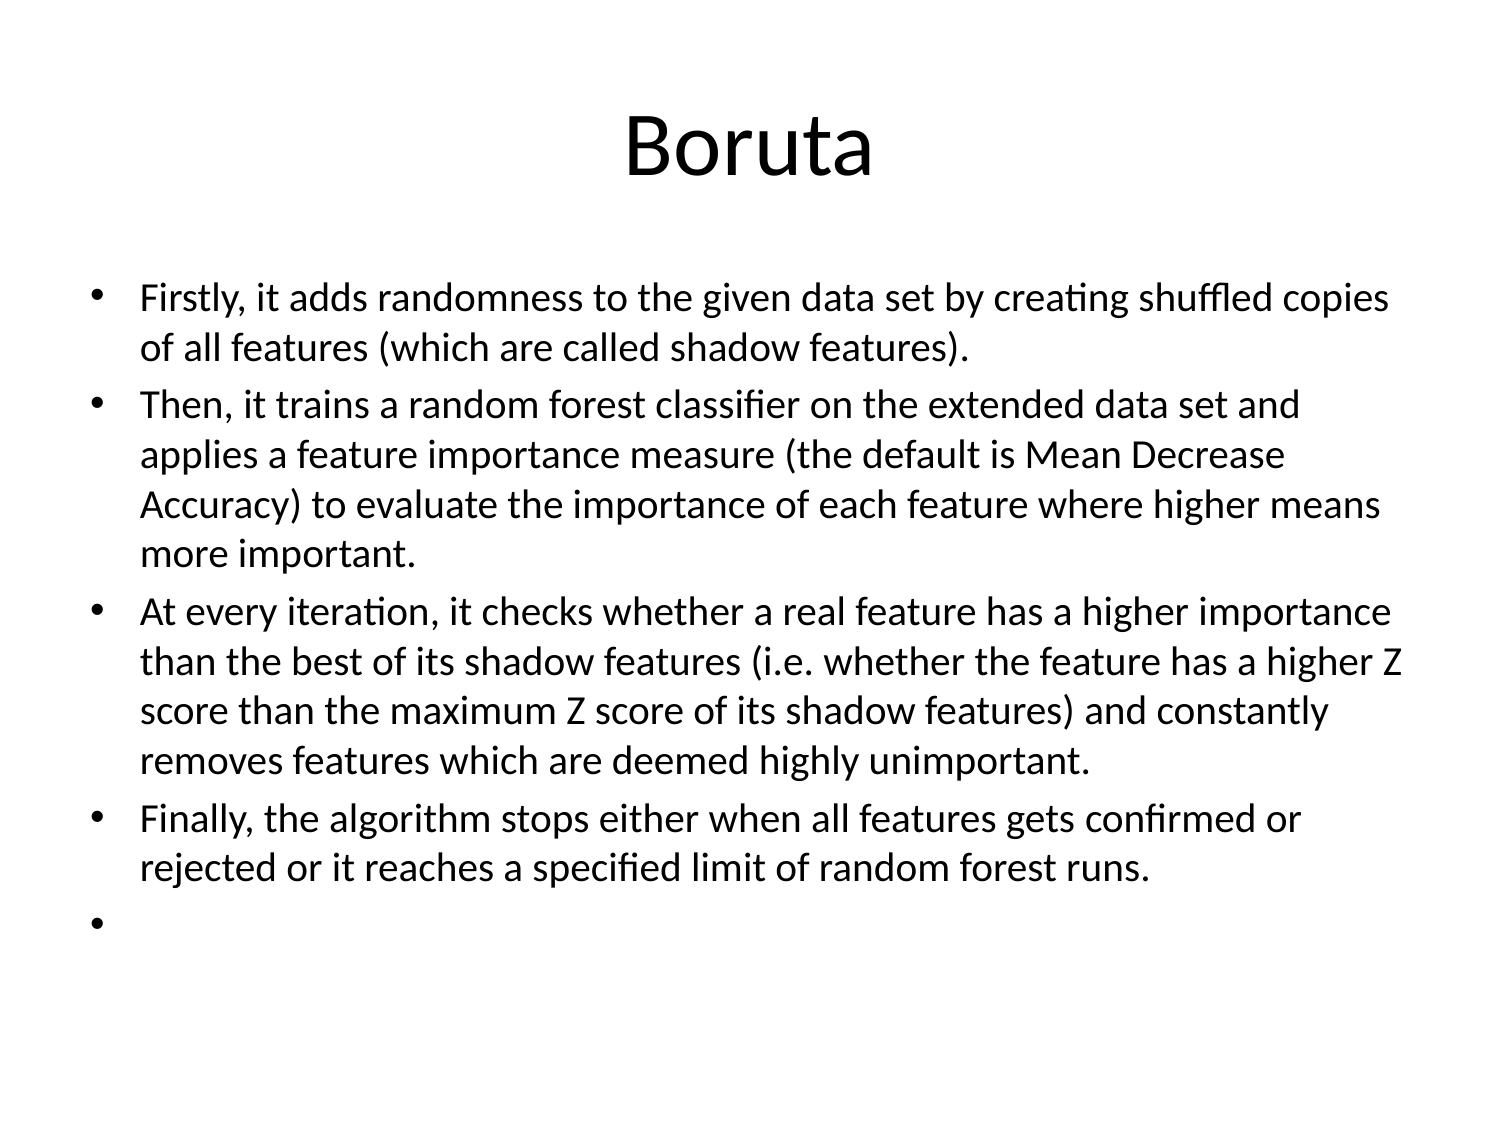

# Boruta
Firstly, it adds randomness to the given data set by creating shuffled copies of all features (which are called shadow features).
Then, it trains a random forest classifier on the extended data set and applies a feature importance measure (the default is Mean Decrease Accuracy) to evaluate the importance of each feature where higher means more important.
At every iteration, it checks whether a real feature has a higher importance than the best of its shadow features (i.e. whether the feature has a higher Z score than the maximum Z score of its shadow features) and constantly removes features which are deemed highly unimportant.
Finally, the algorithm stops either when all features gets confirmed or rejected or it reaches a specified limit of random forest runs.